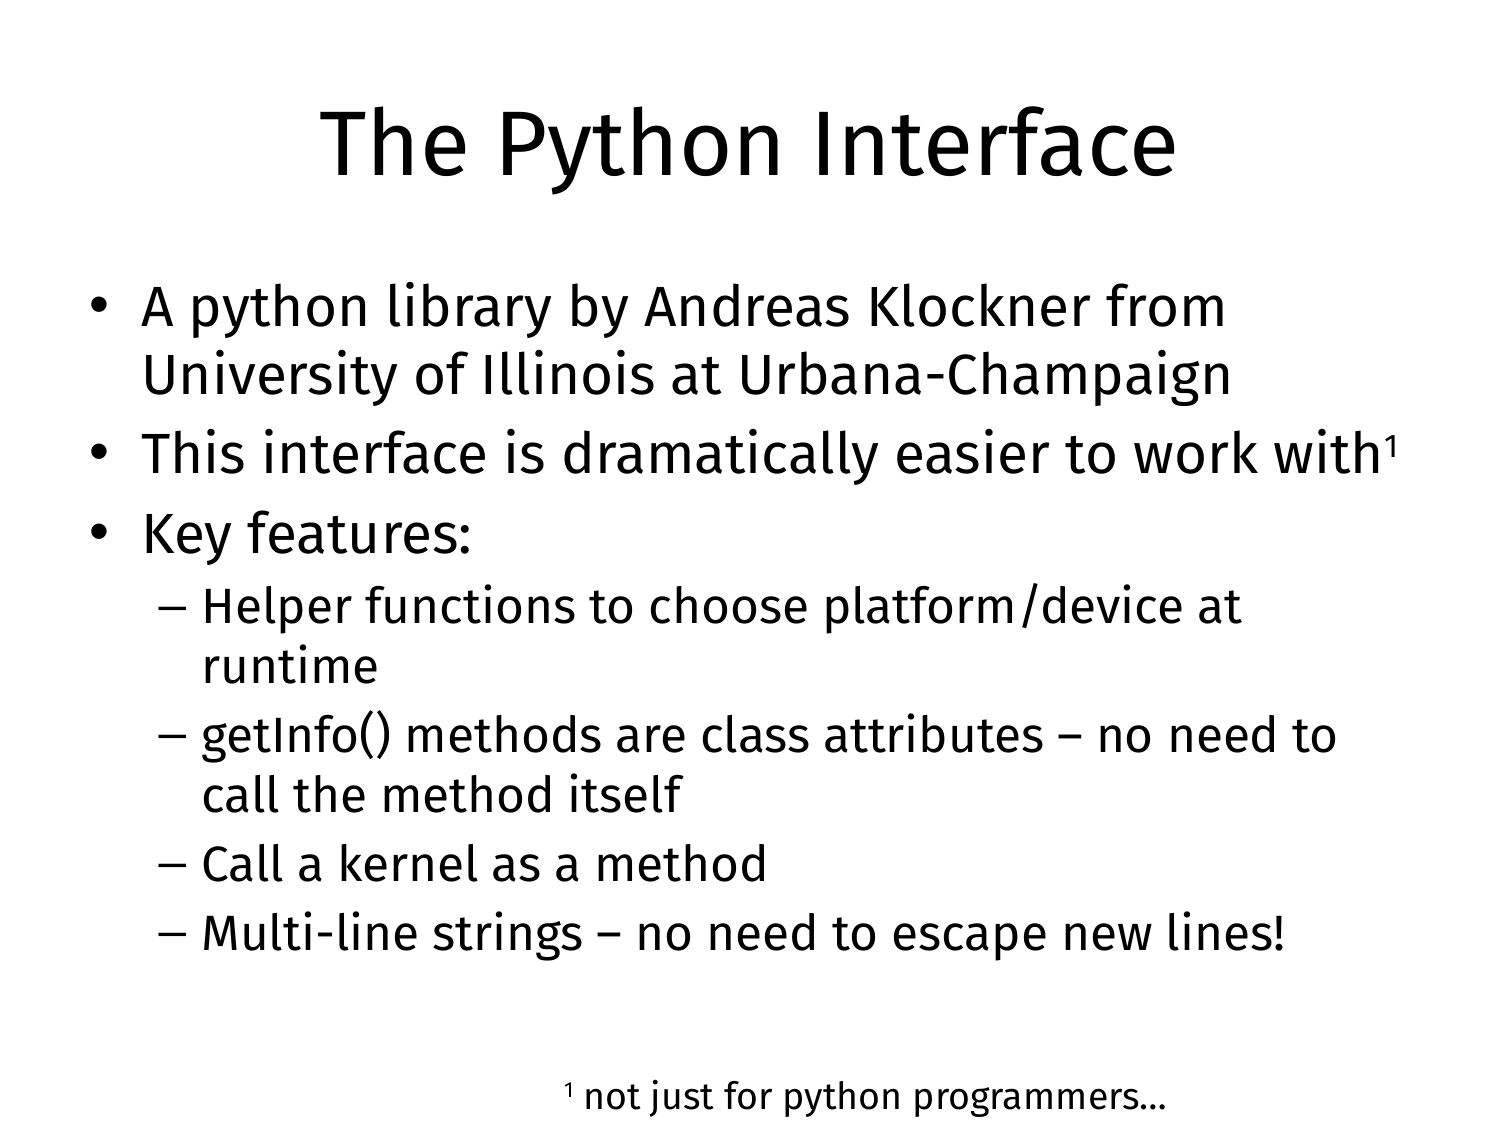

The Python Interface
A python library by Andreas Klockner from University of Illinois at Urbana-Champaign
This interface is dramatically easier to work with1
Key features:
Helper functions to choose platform/device at runtime
getInfo() methods are class attributes – no need to call the method itself
Call a kernel as a method
Multi-line strings – no need to escape new lines!
1 not just for python programmers…